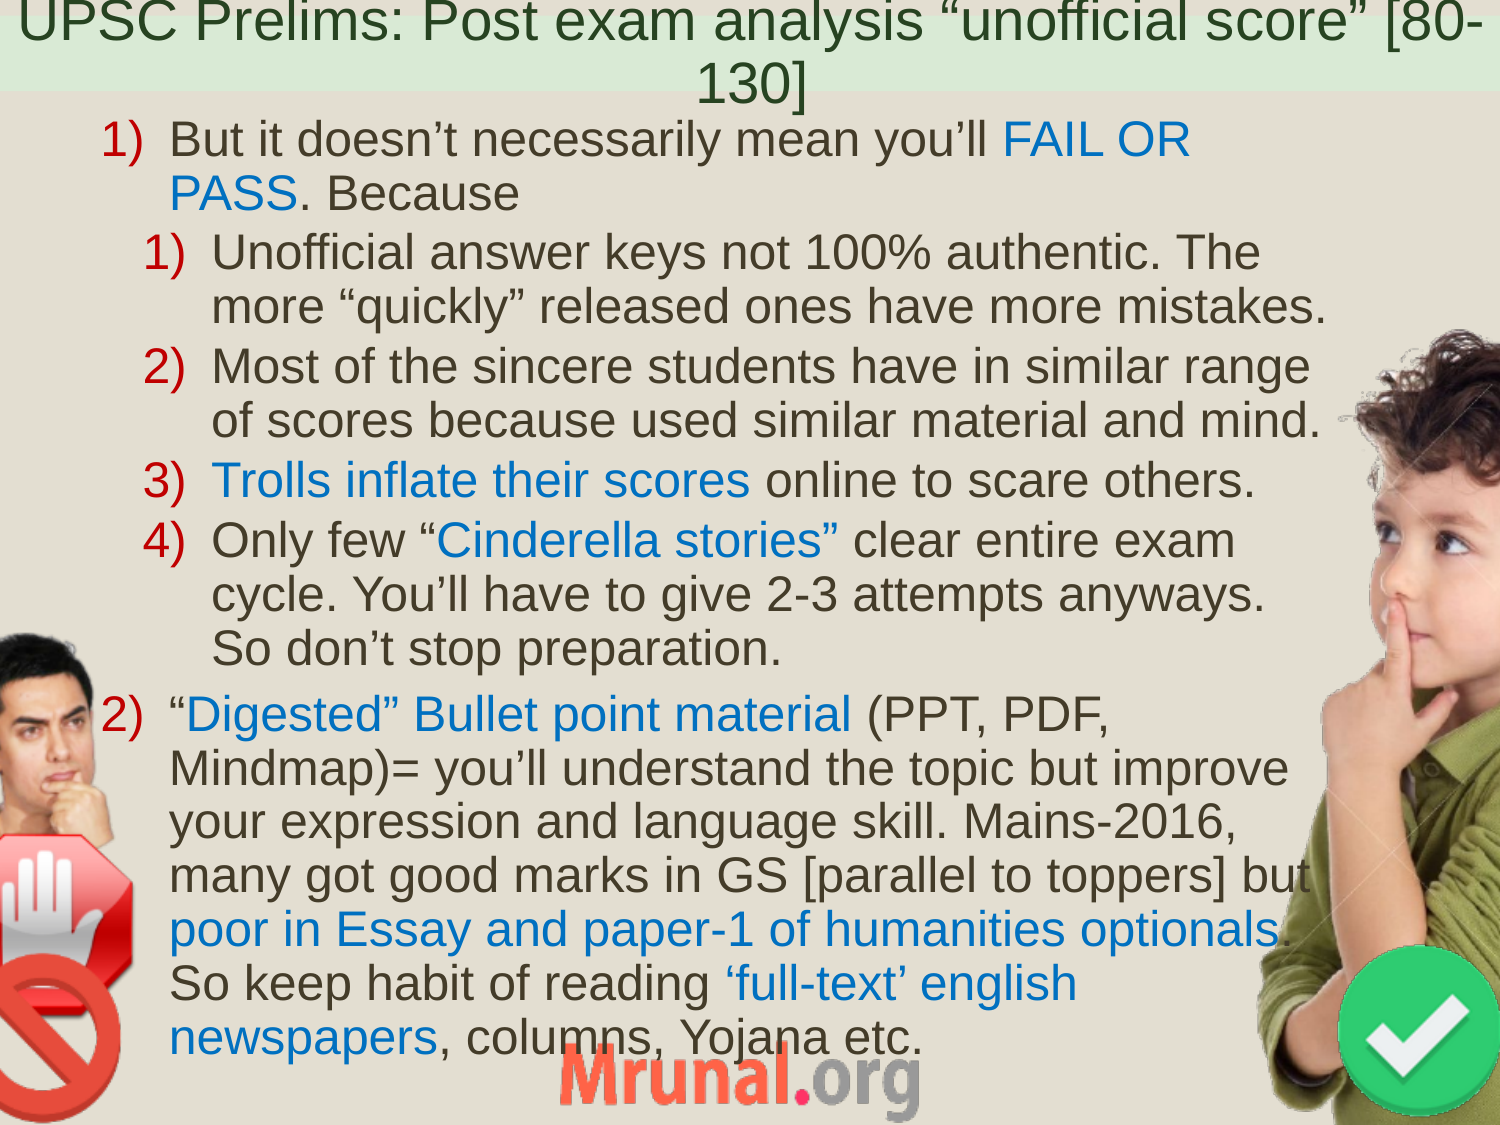

# UPSC Prelims: Post exam analysis “unofficial score” [80-130]
But it doesn’t necessarily mean you’ll FAIL OR PASS. Because
Unofficial answer keys not 100% authentic. The more “quickly” released ones have more mistakes.
Most of the sincere students have in similar range of scores because used similar material and mind.
Trolls inflate their scores online to scare others.
Only few “Cinderella stories” clear entire exam cycle. You’ll have to give 2-3 attempts anyways. So don’t stop preparation.
“Digested” Bullet point material (PPT, PDF, Mindmap)= you’ll understand the topic but improve your expression and language skill. Mains-2016, many got good marks in GS [parallel to toppers] but poor in Essay and paper-1 of humanities optionals. So keep habit of reading ‘full-text’ english newspapers, columns, Yojana etc.